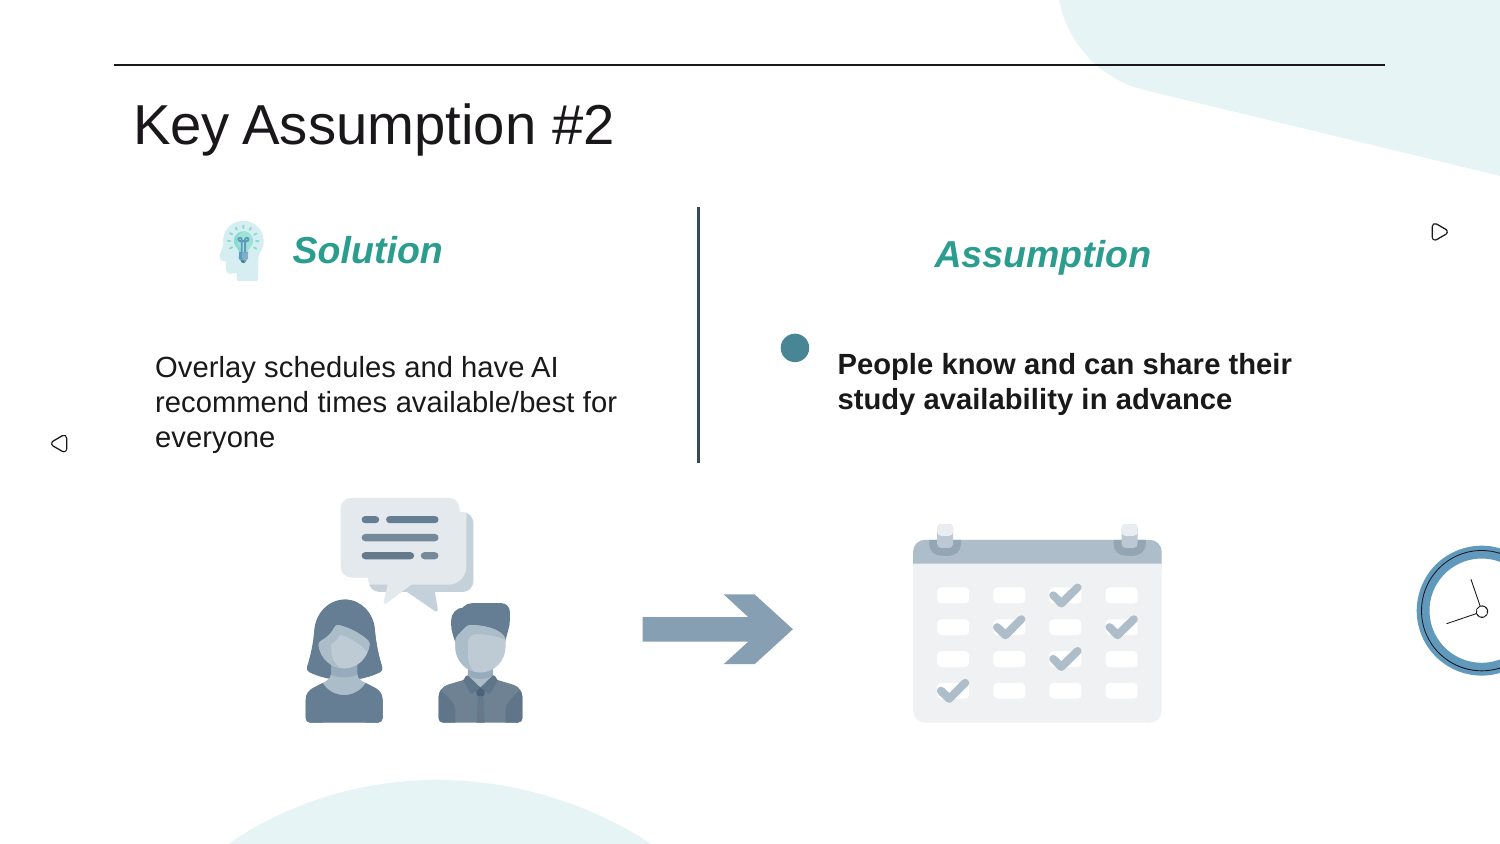

# Key Assumption #2
Solution
Assumption

People know and can share their study availability in advance

Overlay schedules and have AI recommend times available/best for everyone